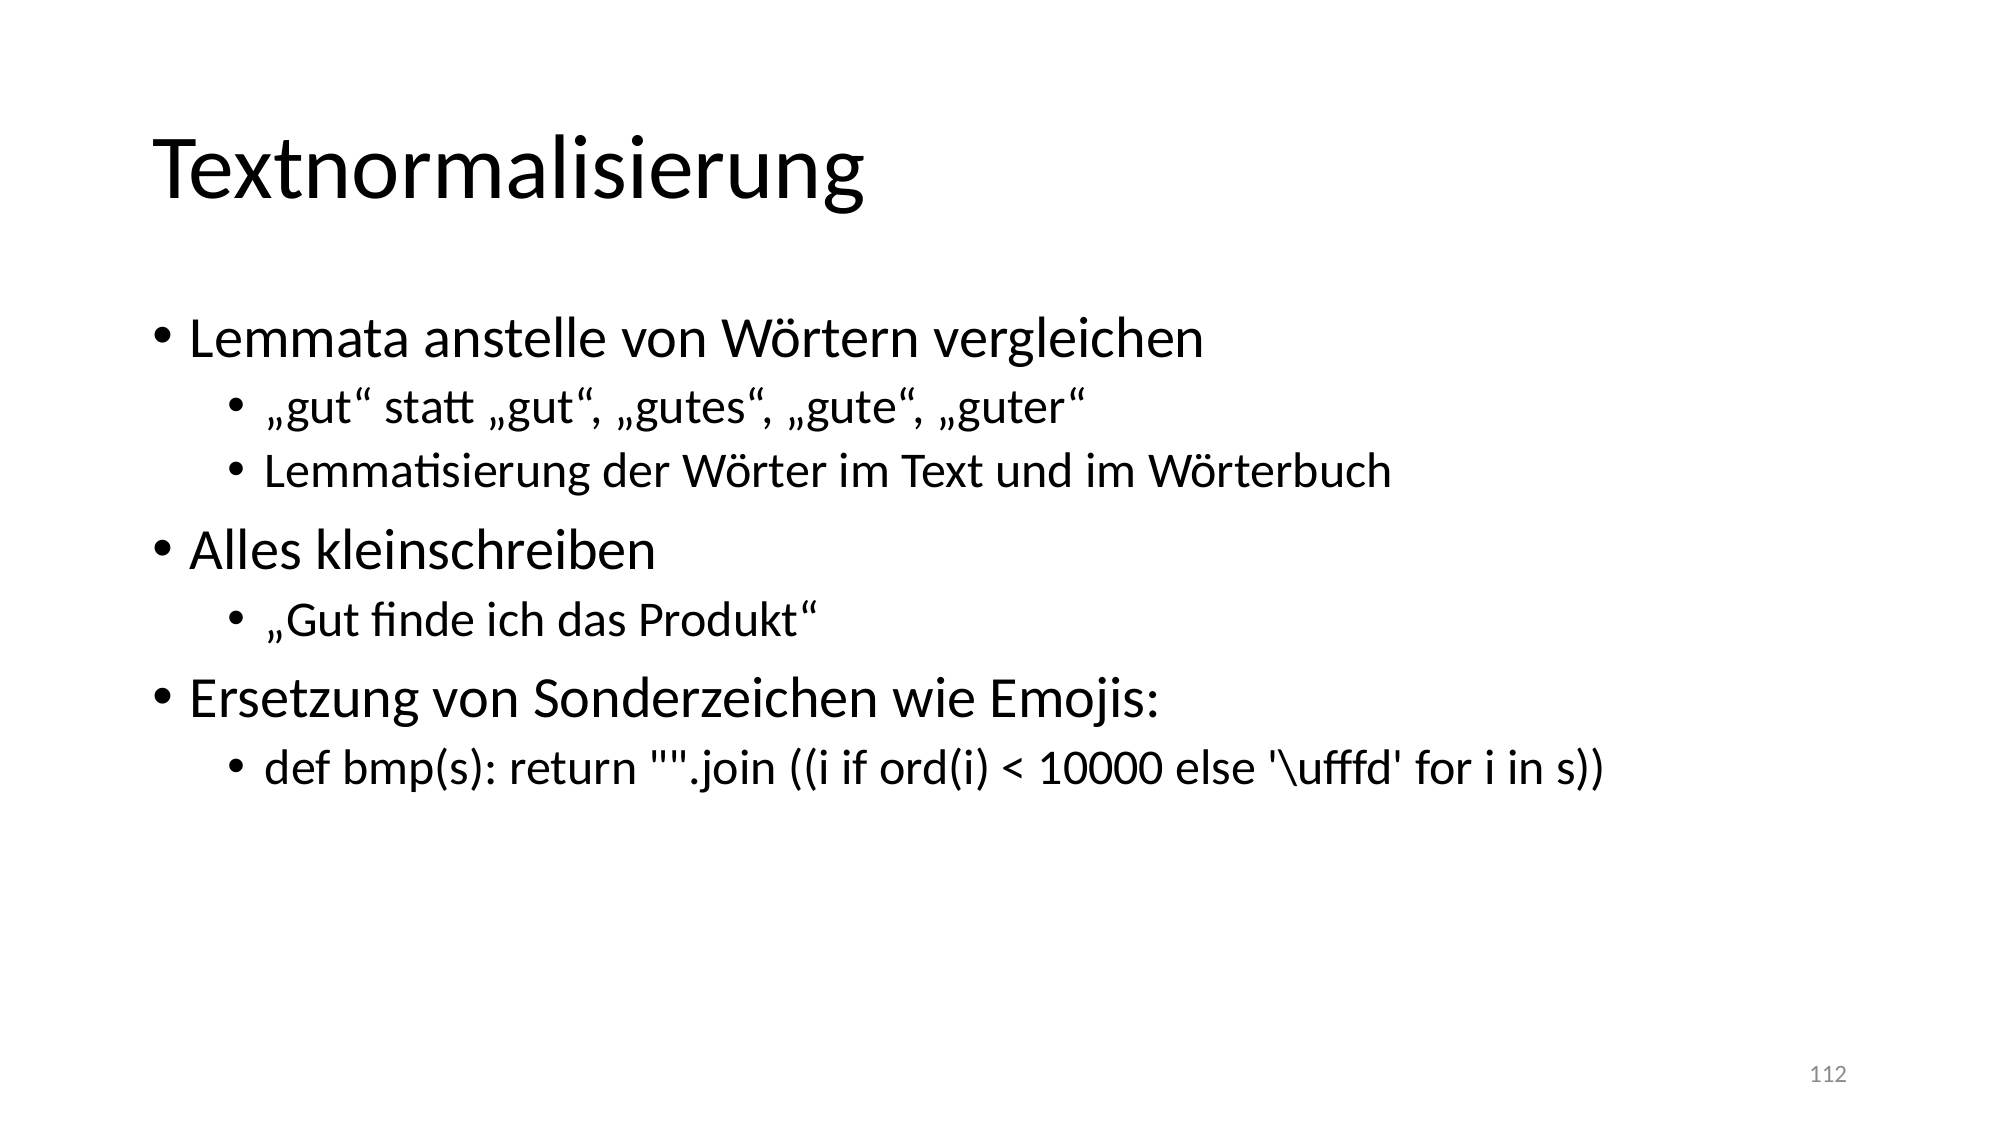

# Textnormalisierung
Lemmata anstelle von Wörtern vergleichen
„gut“ statt „gut“, „gutes“, „gute“, „guter“
Lemmatisierung der Wörter im Text und im Wörterbuch
Alles kleinschreiben
„Gut finde ich das Produkt“
Ersetzung von Sonderzeichen wie Emojis:
def bmp(s): return "".join ((i if ord(i) < 10000 else '\ufffd' for i in s))

112